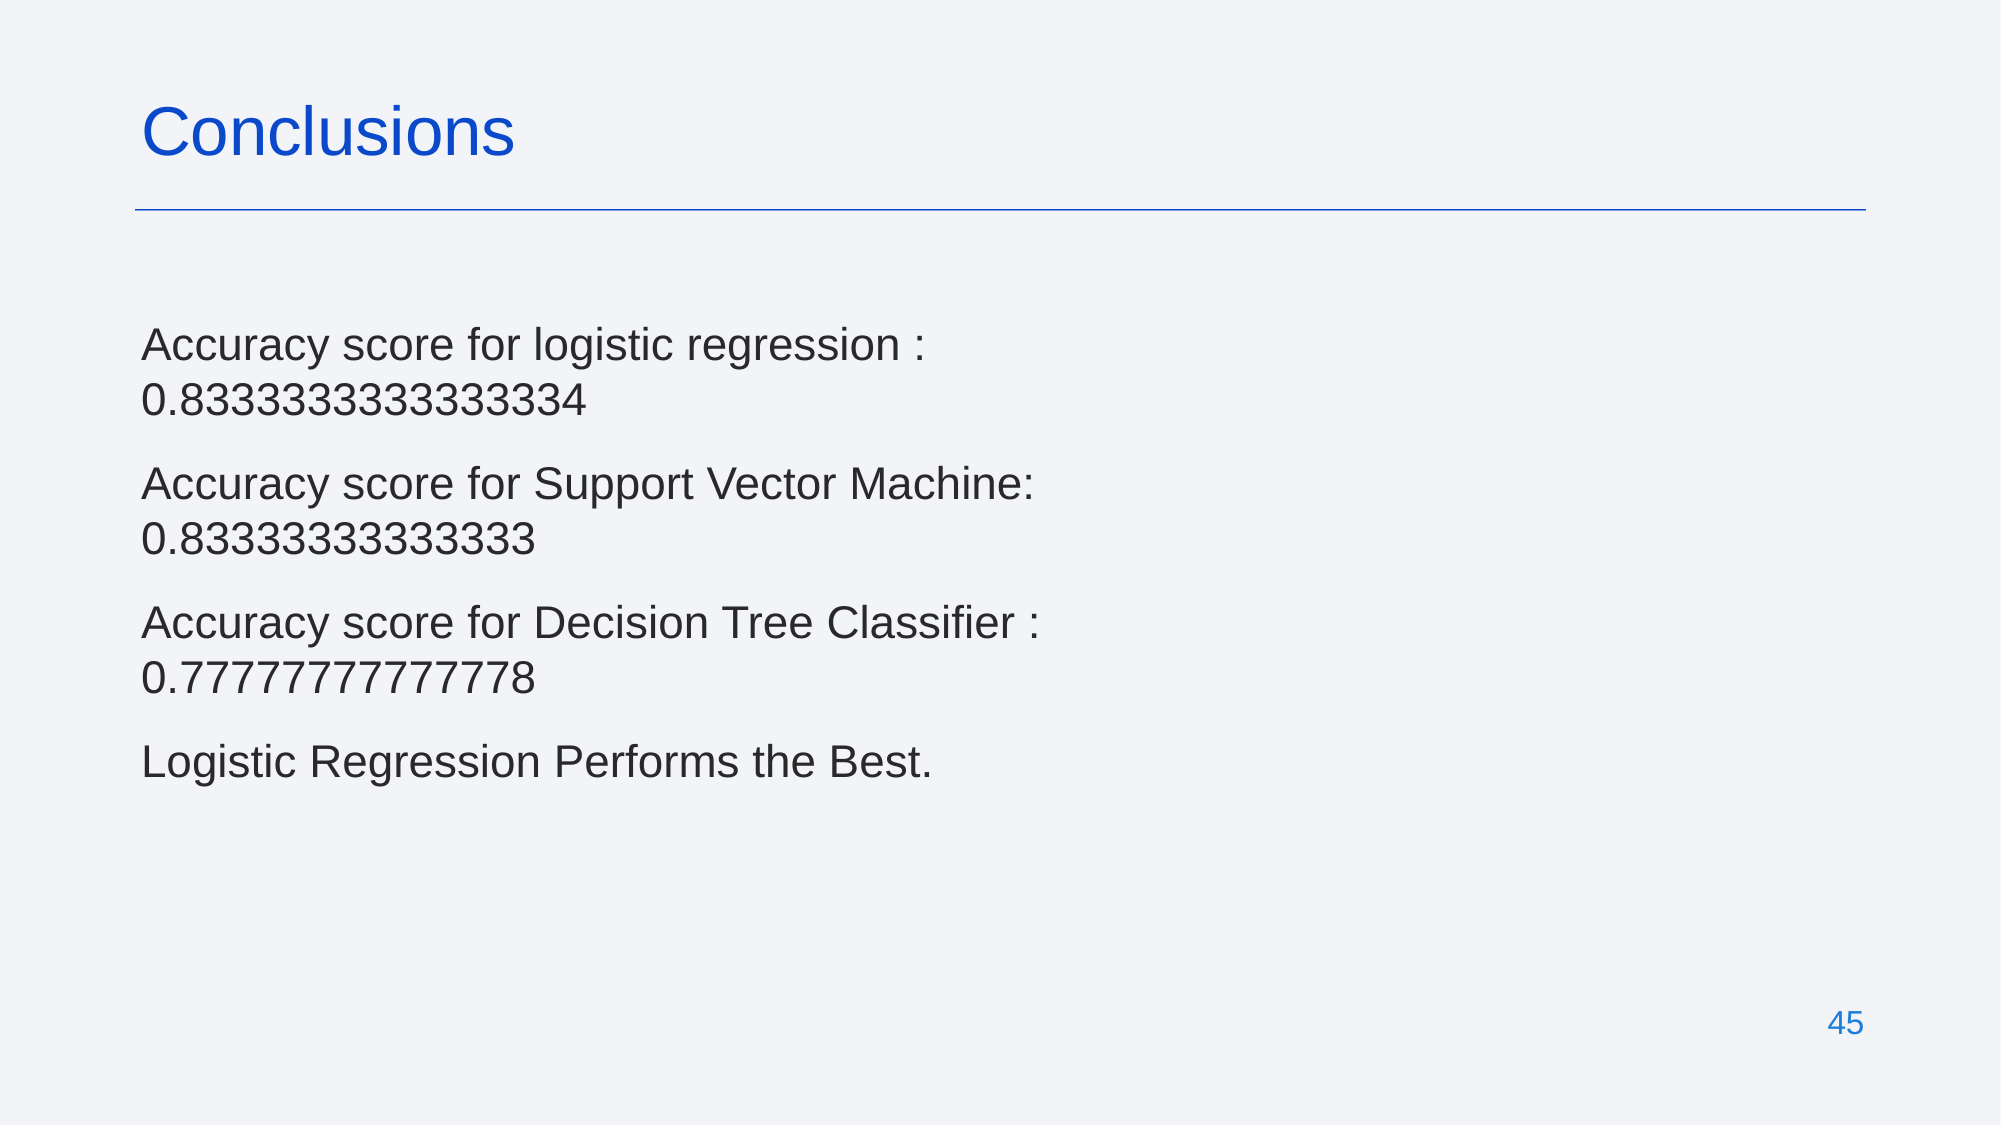

Conclusions
Accuracy score for logistic regression : 0.8333333333333334
Accuracy score for Support Vector Machine: 0.83333333333333
Accuracy score for Decision Tree Classifier : 0.77777777777778
Logistic Regression Performs the Best.
45